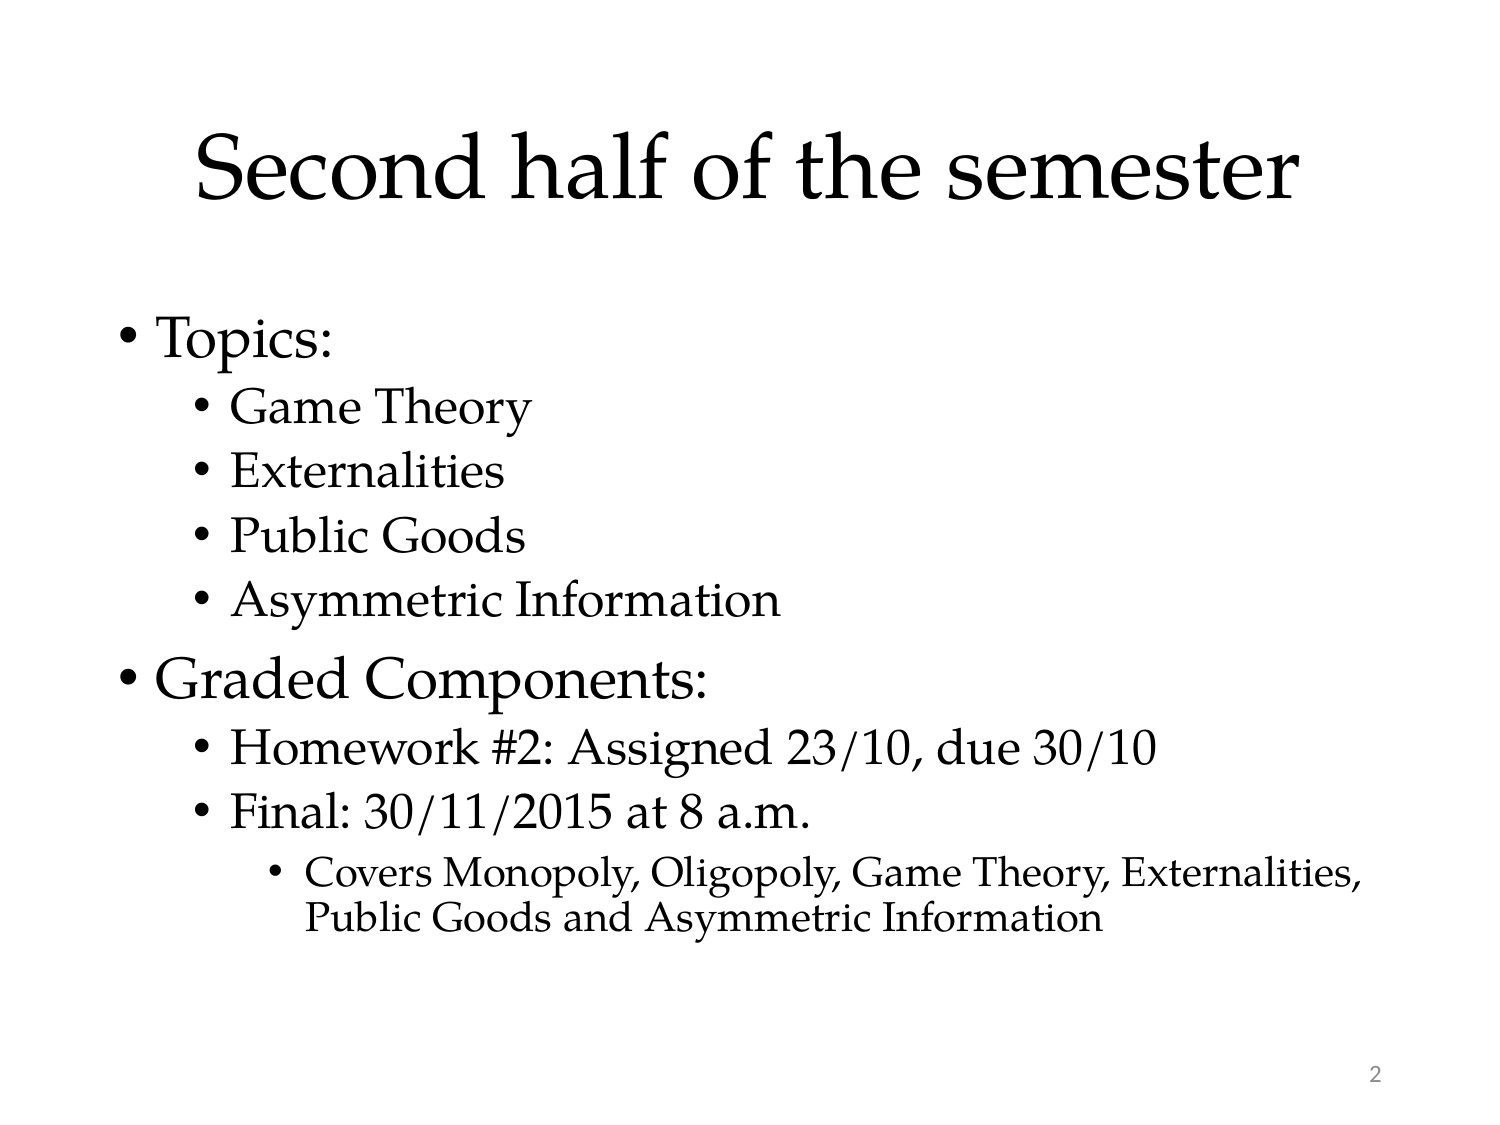

# Second half of the semester
Topics:
Game Theory
Externalities
Public Goods
Asymmetric Information
Graded Components:
Homework #2: Assigned 23/10, due 30/10
Final: 30/11/2015 at 8 a.m.
Covers Monopoly, Oligopoly, Game Theory, Externalities, Public Goods and Asymmetric Information

2